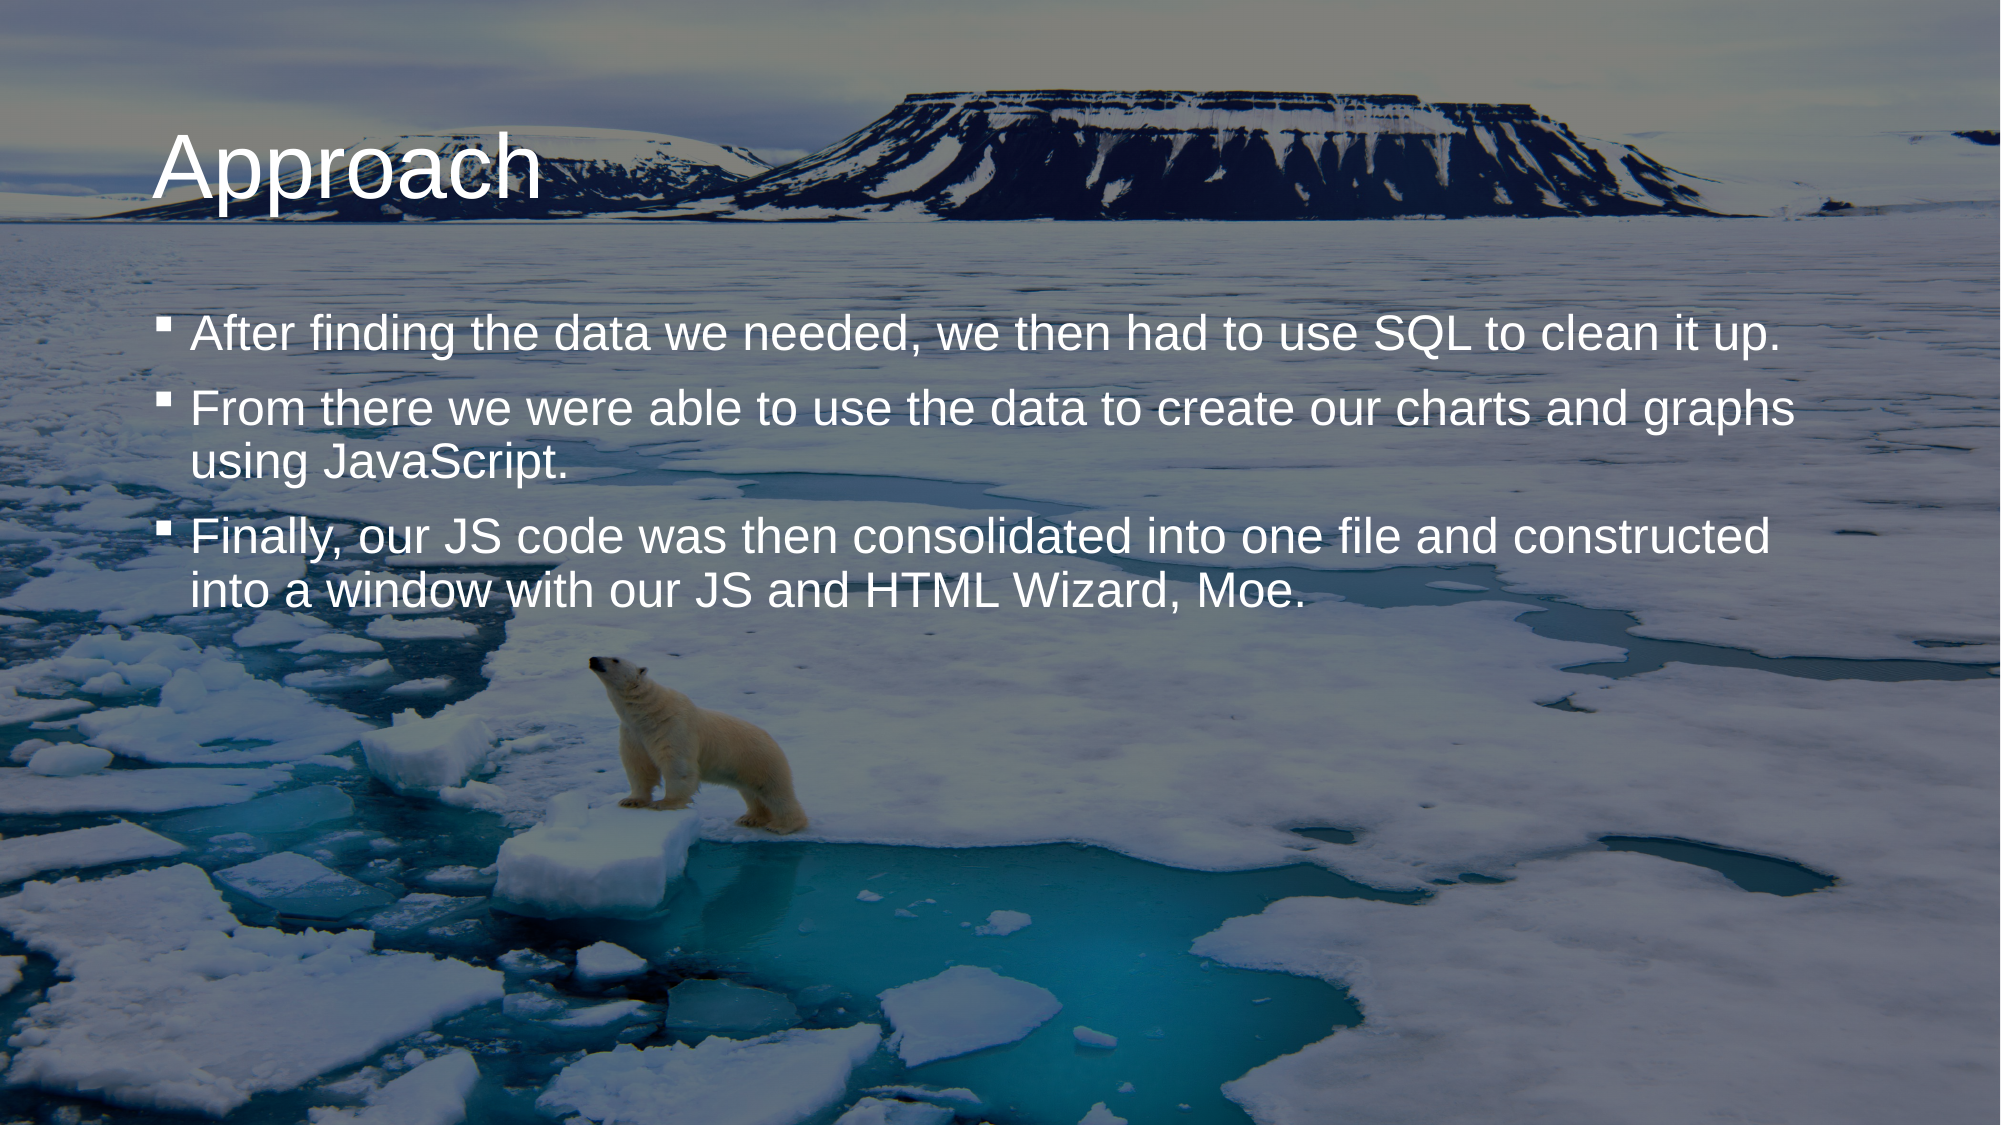

# Approach
After finding the data we needed, we then had to use SQL to clean it up.
From there we were able to use the data to create our charts and graphs using JavaScript.
Finally, our JS code was then consolidated into one file and constructed into a window with our JS and HTML Wizard, Moe.